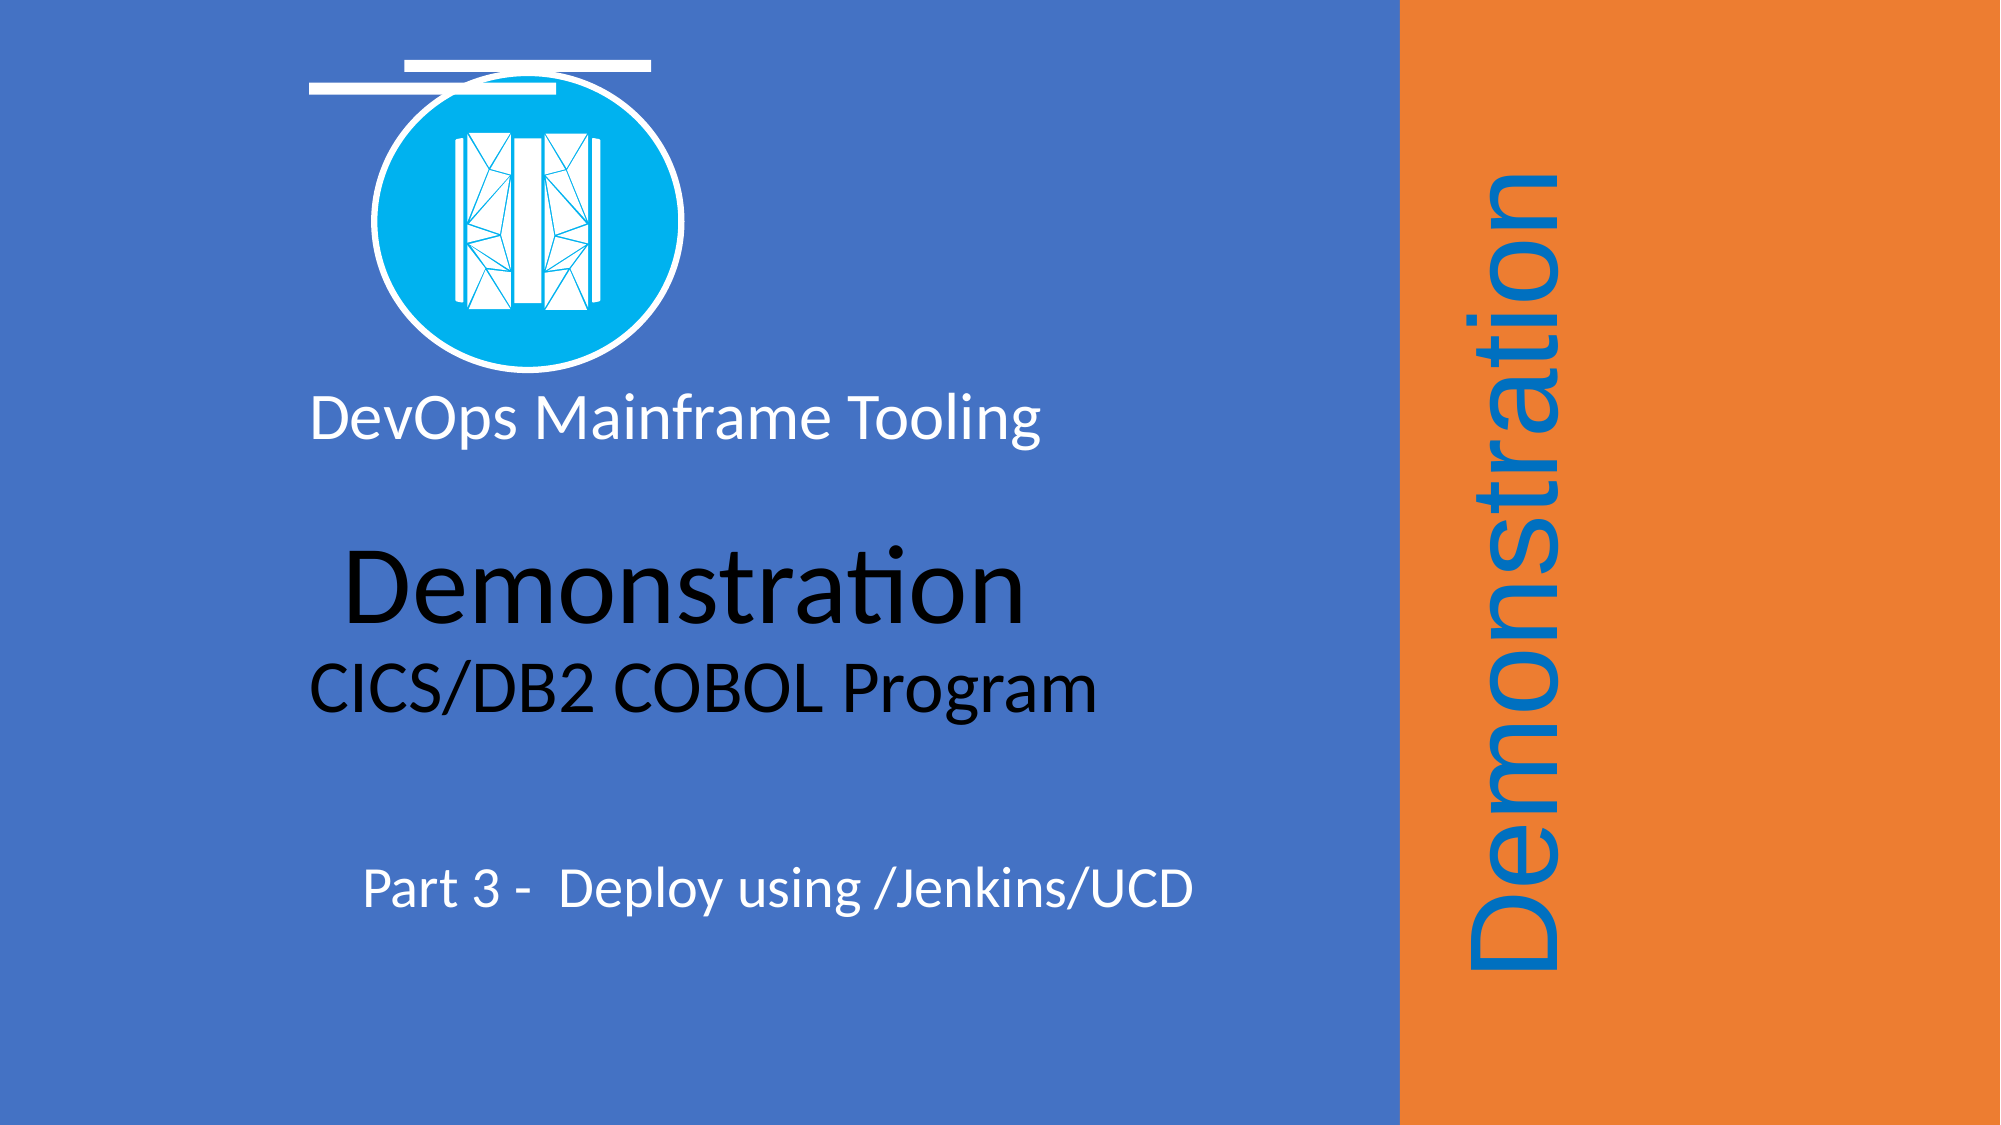

Demonstration
# DevOps Mainframe Tooling Demonstration CICS/DB2 COBOL Program
Part 3 -  Deploy using /Jenkins/UCD